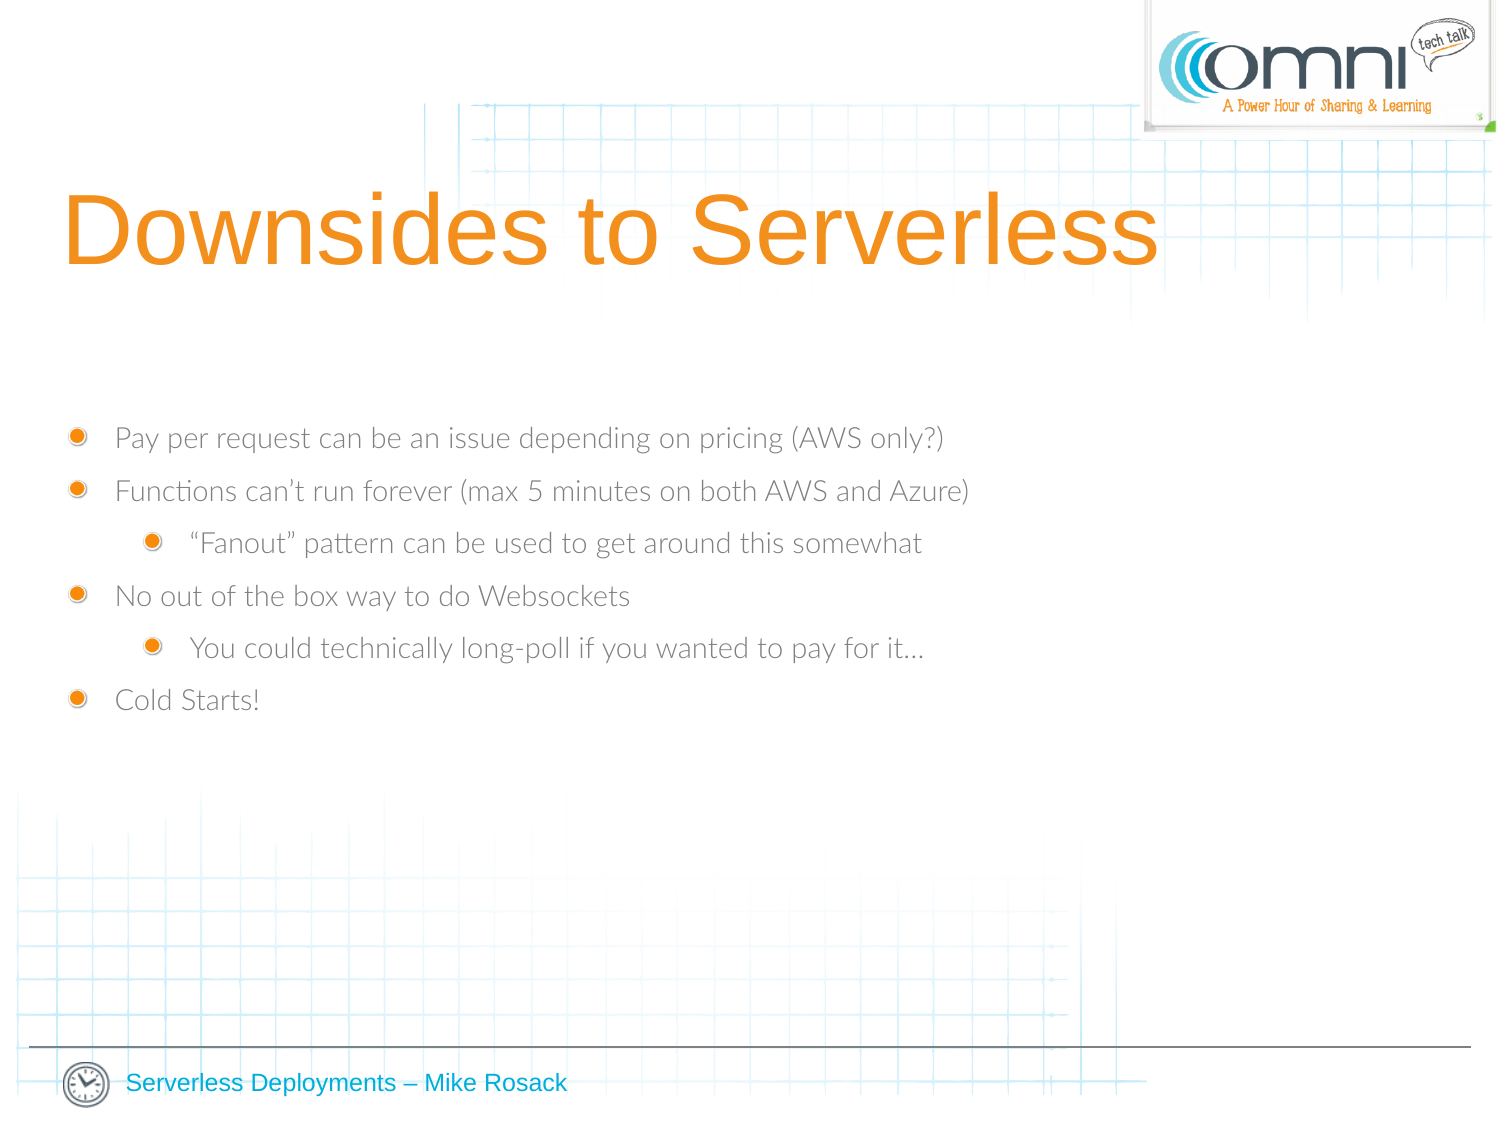

Downsides to Serverless
Pay per request can be an issue depending on pricing (AWS only?)
Functions can’t run forever (max 5 minutes on both AWS and Azure)
“Fanout” pattern can be used to get around this somewhat
No out of the box way to do Websockets
You could technically long-poll if you wanted to pay for it…
Cold Starts!
12